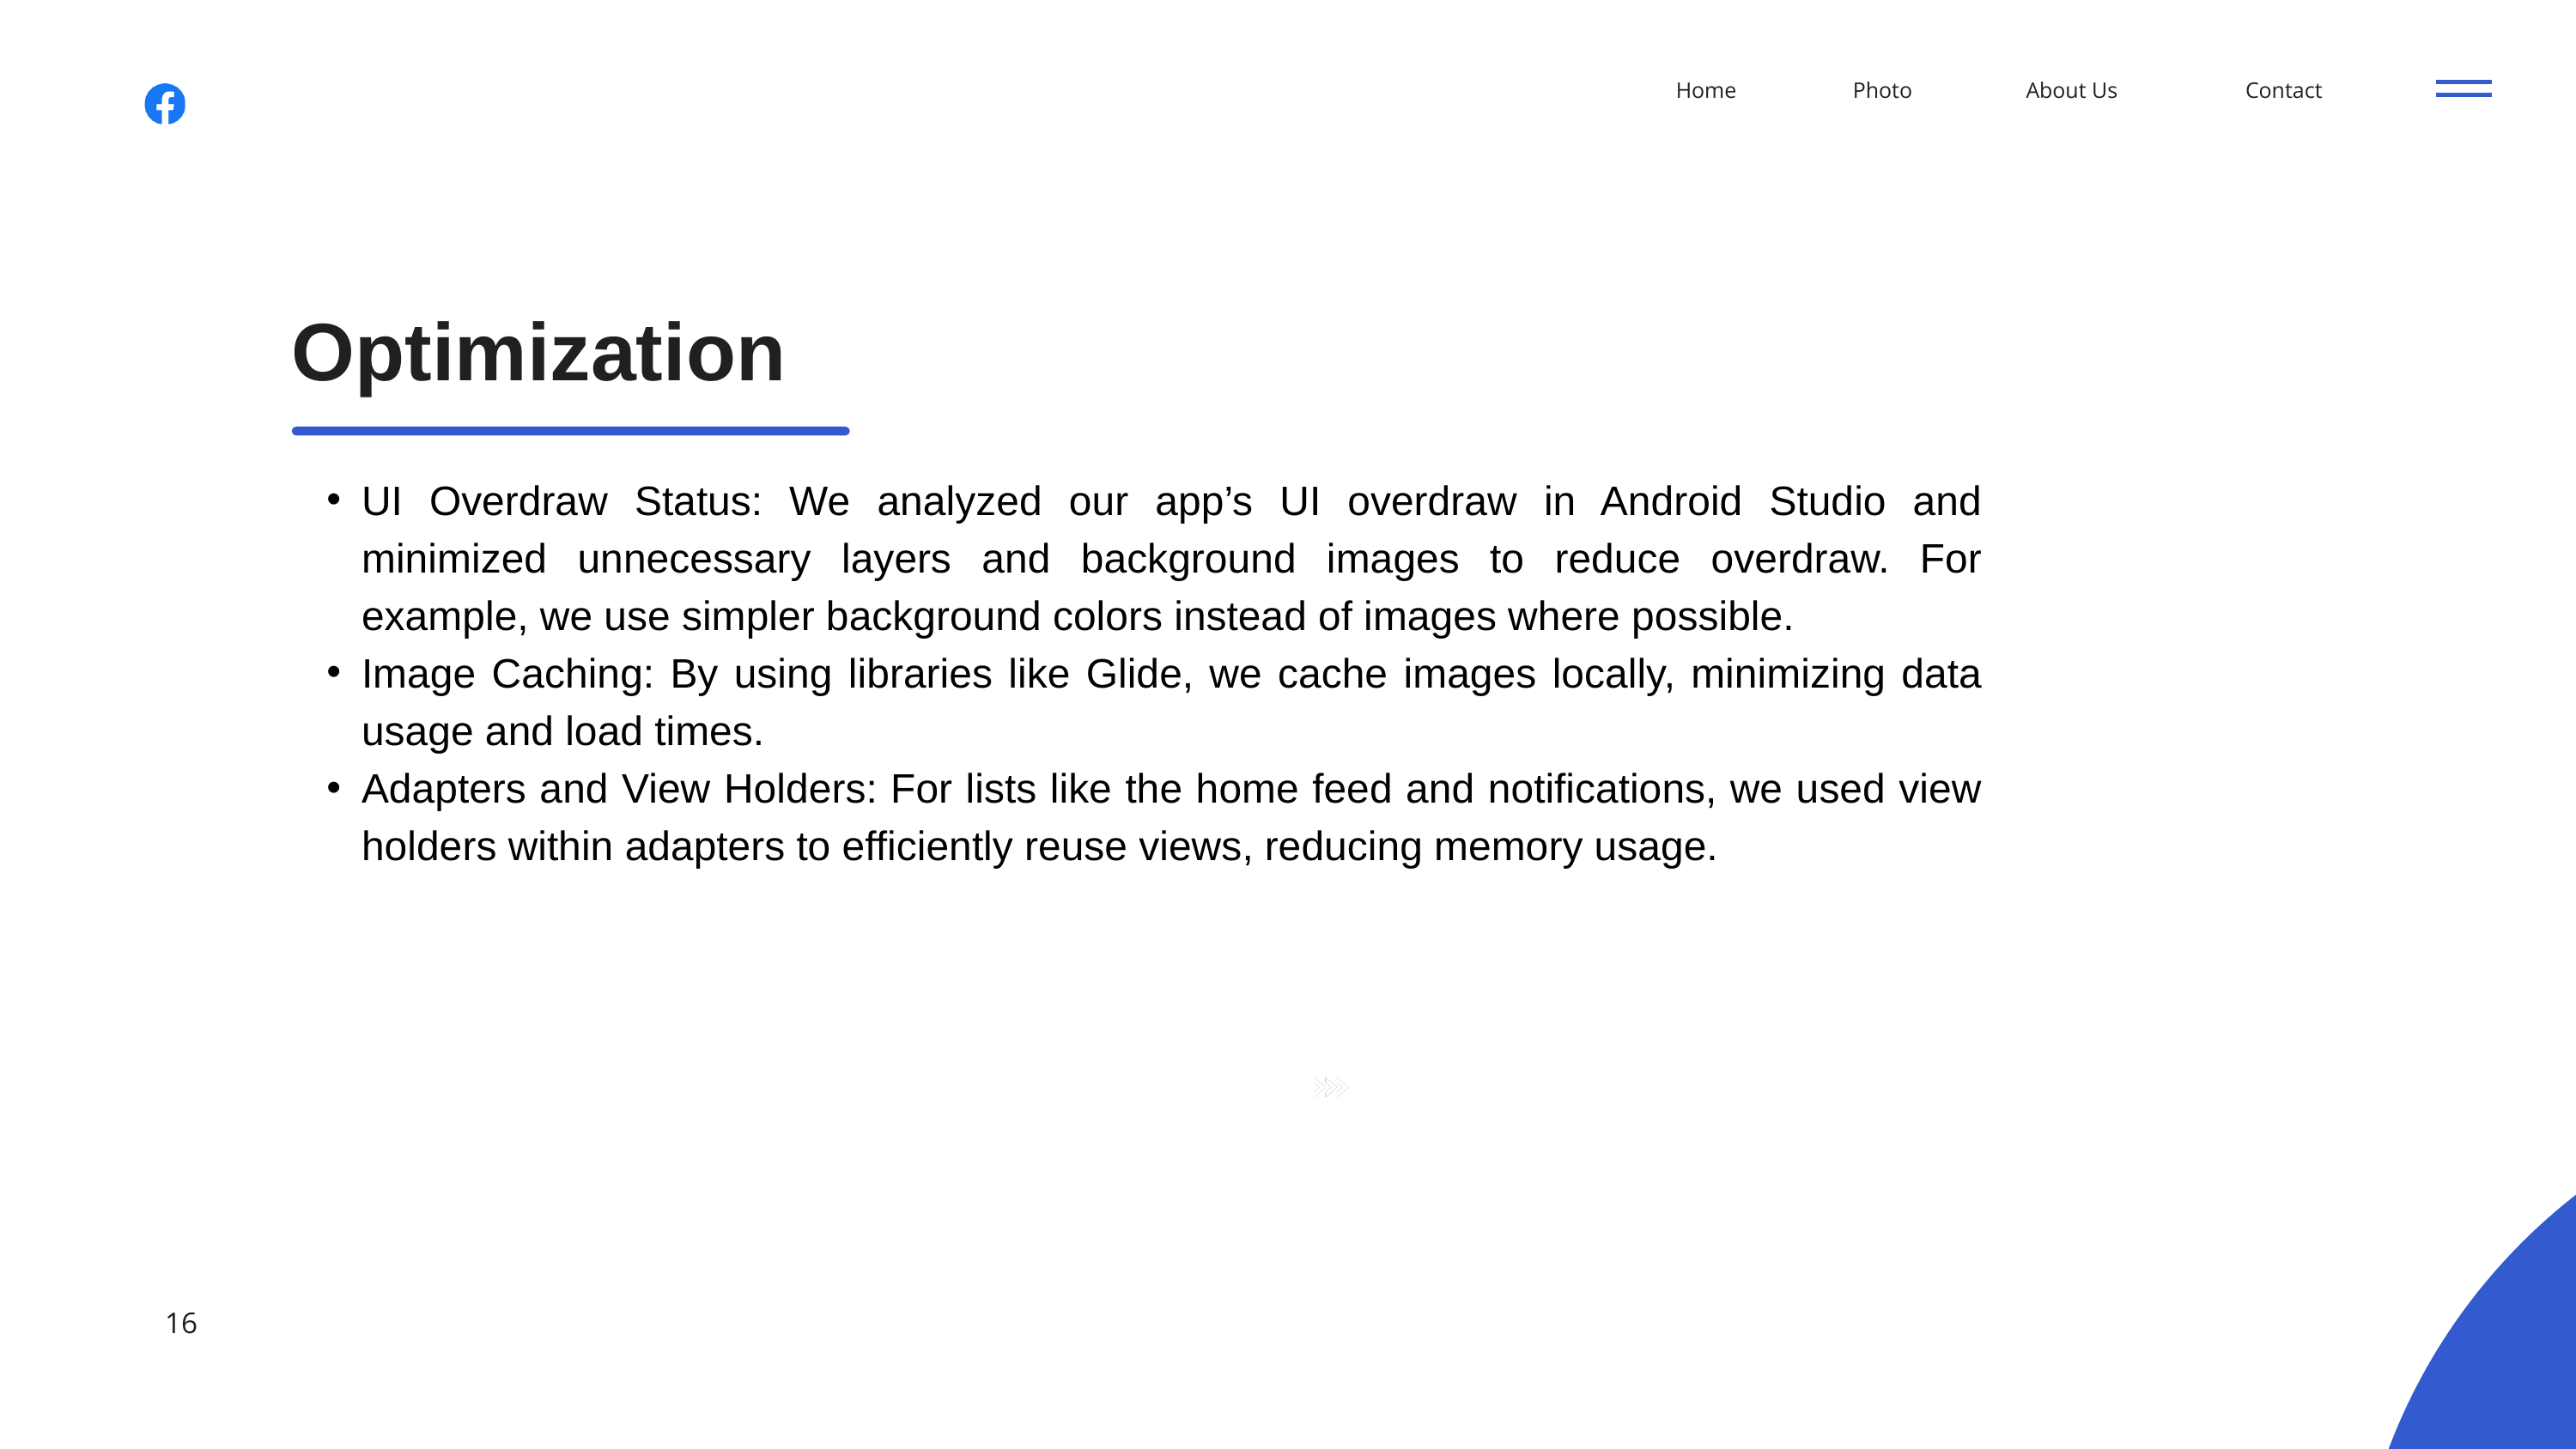

Home
Photo
About Us
Contact

Optimization

UI Overdraw Status: We analyzed our app’s UI overdraw in Android Studio and minimized unnecessary layers and background images to reduce overdraw. For example, we use simpler background colors instead of images where possible.
Image Caching: By using libraries like Glide, we cache images locally, minimizing data usage and load times.
Adapters and View Holders: For lists like the home feed and notifications, we used view holders within adapters to efficiently reuse views, reducing memory usage.

Service 02
Lorem ipsum dolor sit amet, consectetur adipiscing elit, sed do eiusmod tempor incididunt ut labore et dolore magna aliqua. Ut enim ad minim veniam
Learn More

16